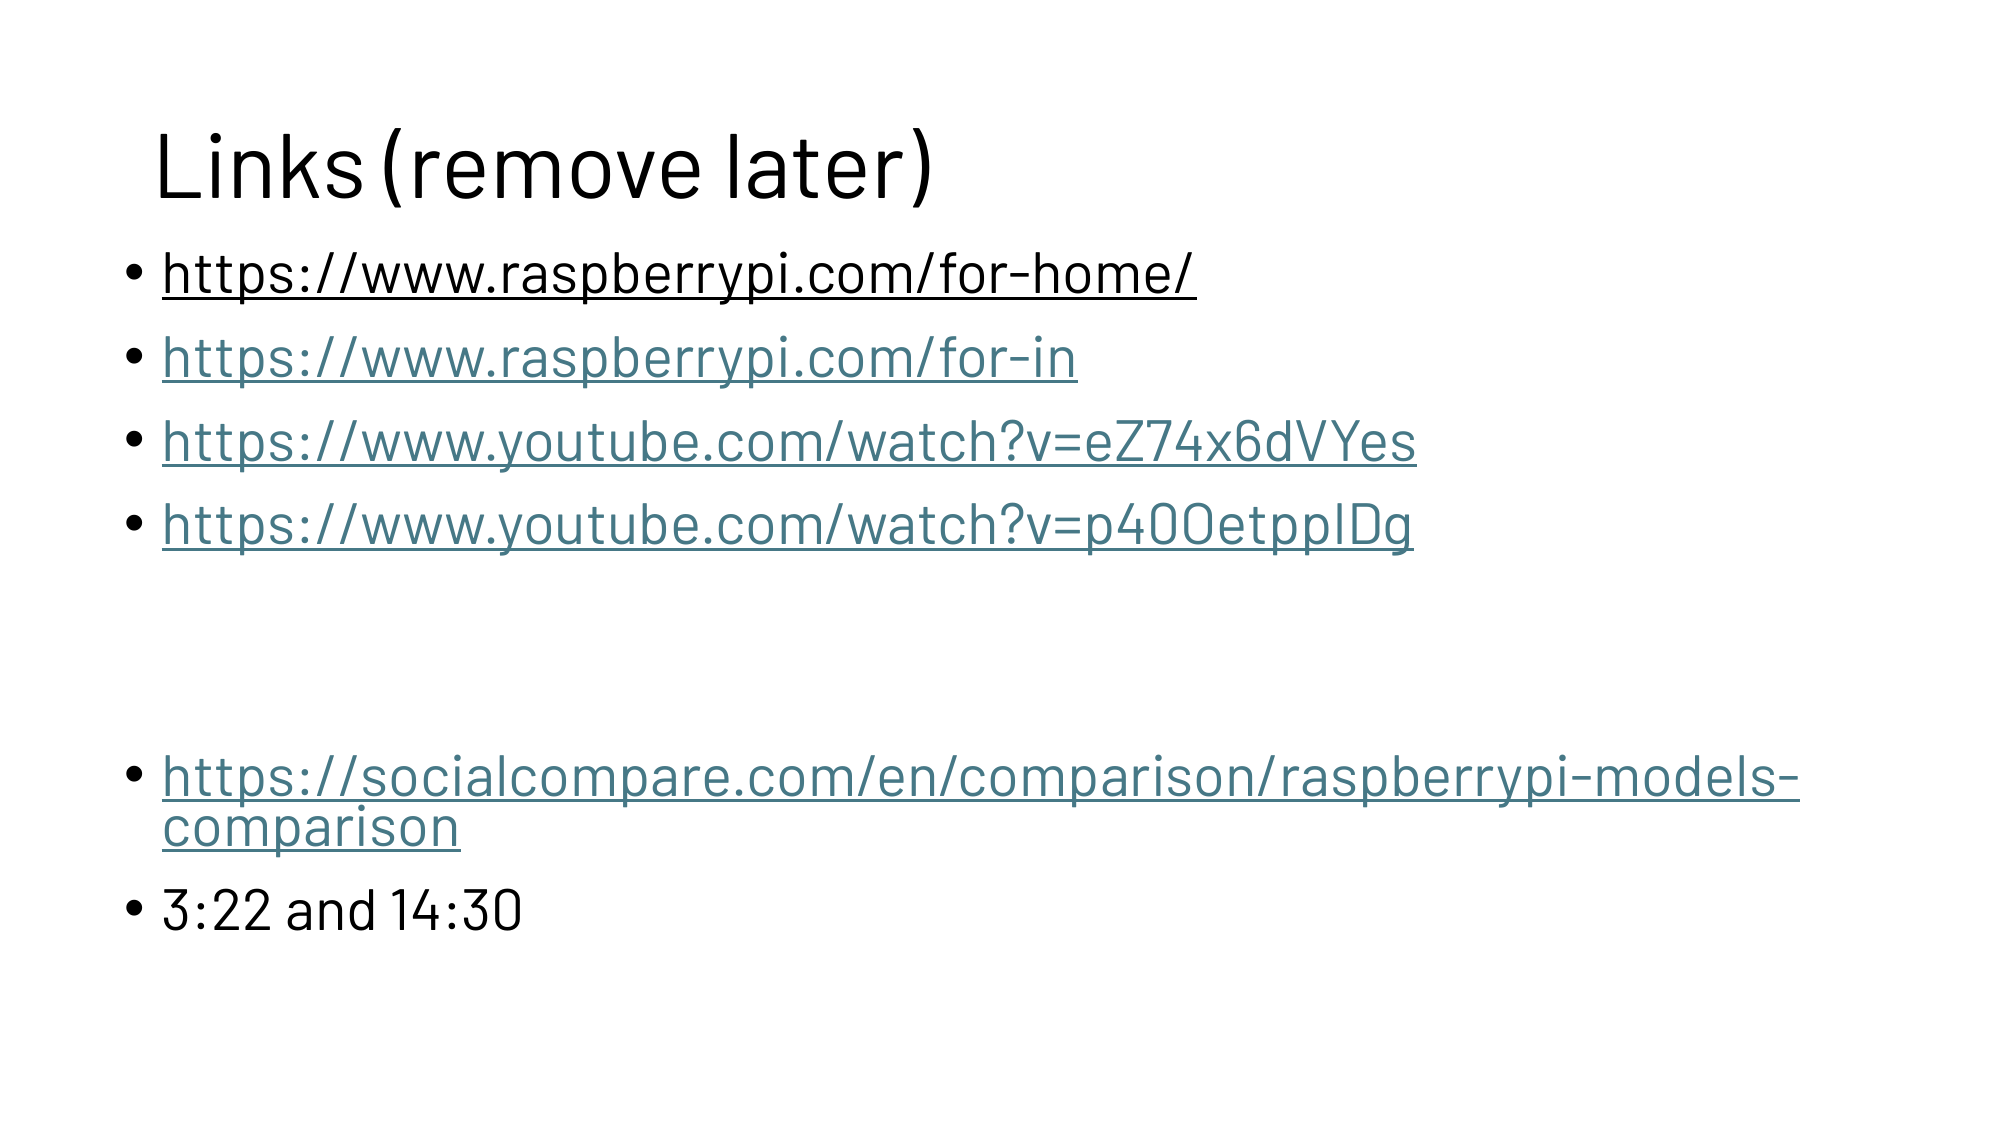

# Links (remove later)
https://www.raspberrypi.com/for-home/
https://www.raspberrypi.com/for-in
https://www.youtube.com/watch?v=eZ74x6dVYes
https://www.youtube.com/watch?v=p40OetppIDg

https://socialcompare.com/en/comparison/raspberrypi-models-comparison
3:22 and 14:30